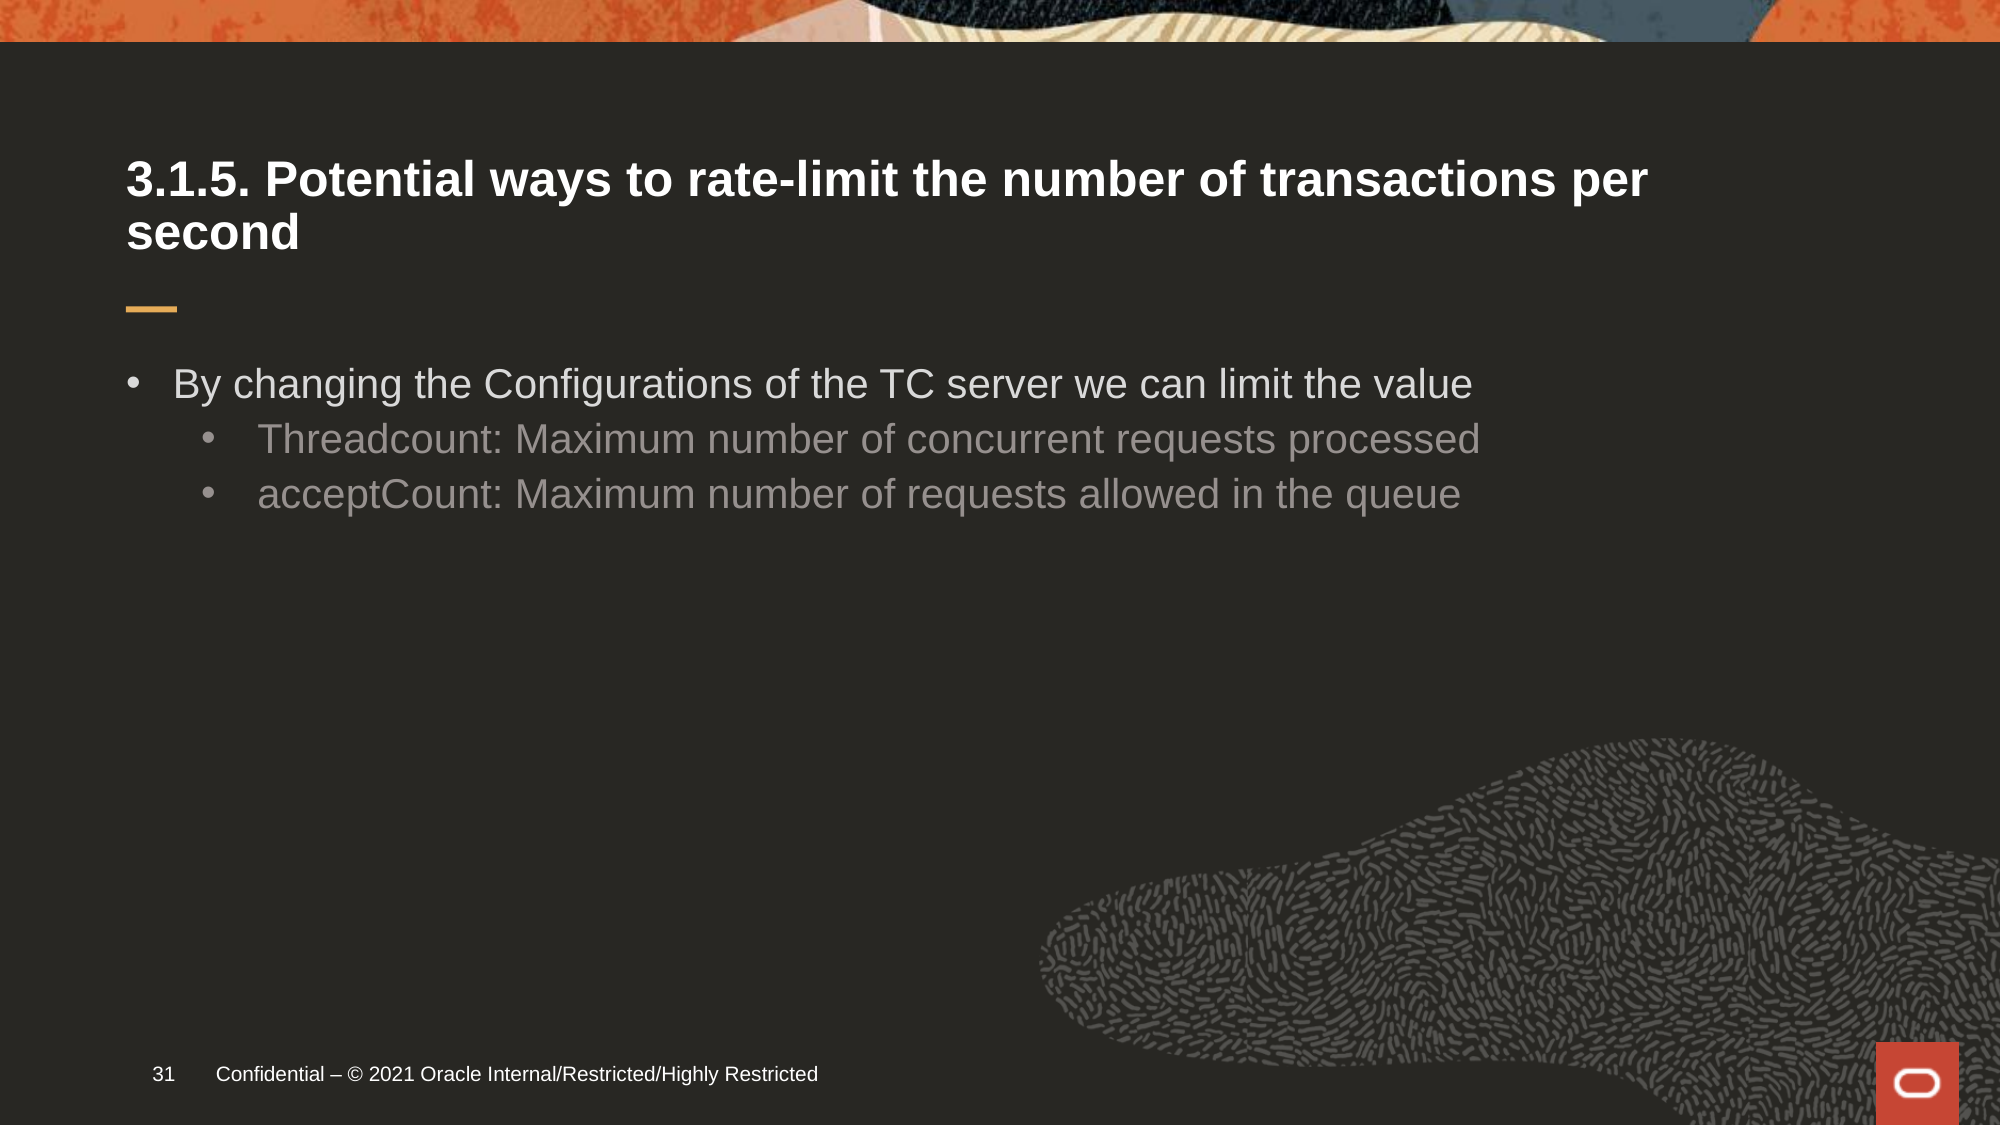

# 3.1.5. Potential ways to rate-limit the number of transactions per second
By changing the Configurations of the TC server we can limit the value
Threadcount: Maximum number of concurrent requests processed
acceptCount: Maximum number of requests allowed in the queue
31
Confidential – © 2021 Oracle Internal/Restricted/Highly Restricted